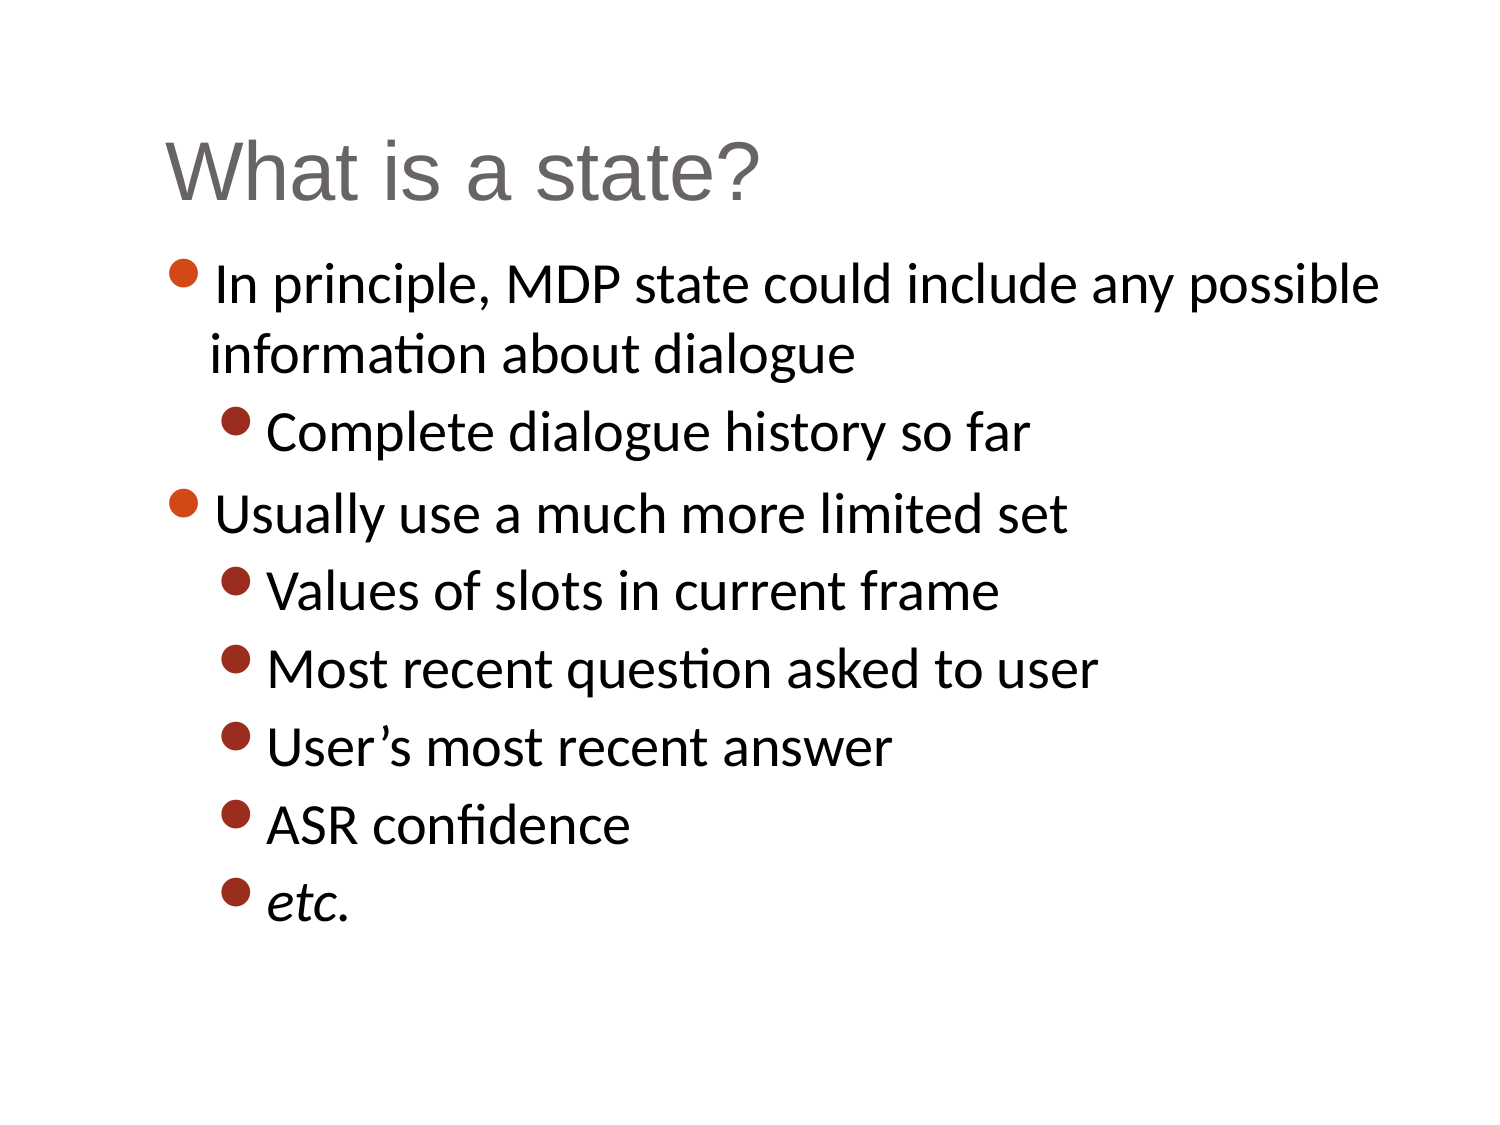

# What is a state?
In principle, MDP state could include any possible information about dialogue
Complete dialogue history so far
Usually use a much more limited set
Values of slots in current frame
Most recent question asked to user
User’s most recent answer
ASR confidence
etc.